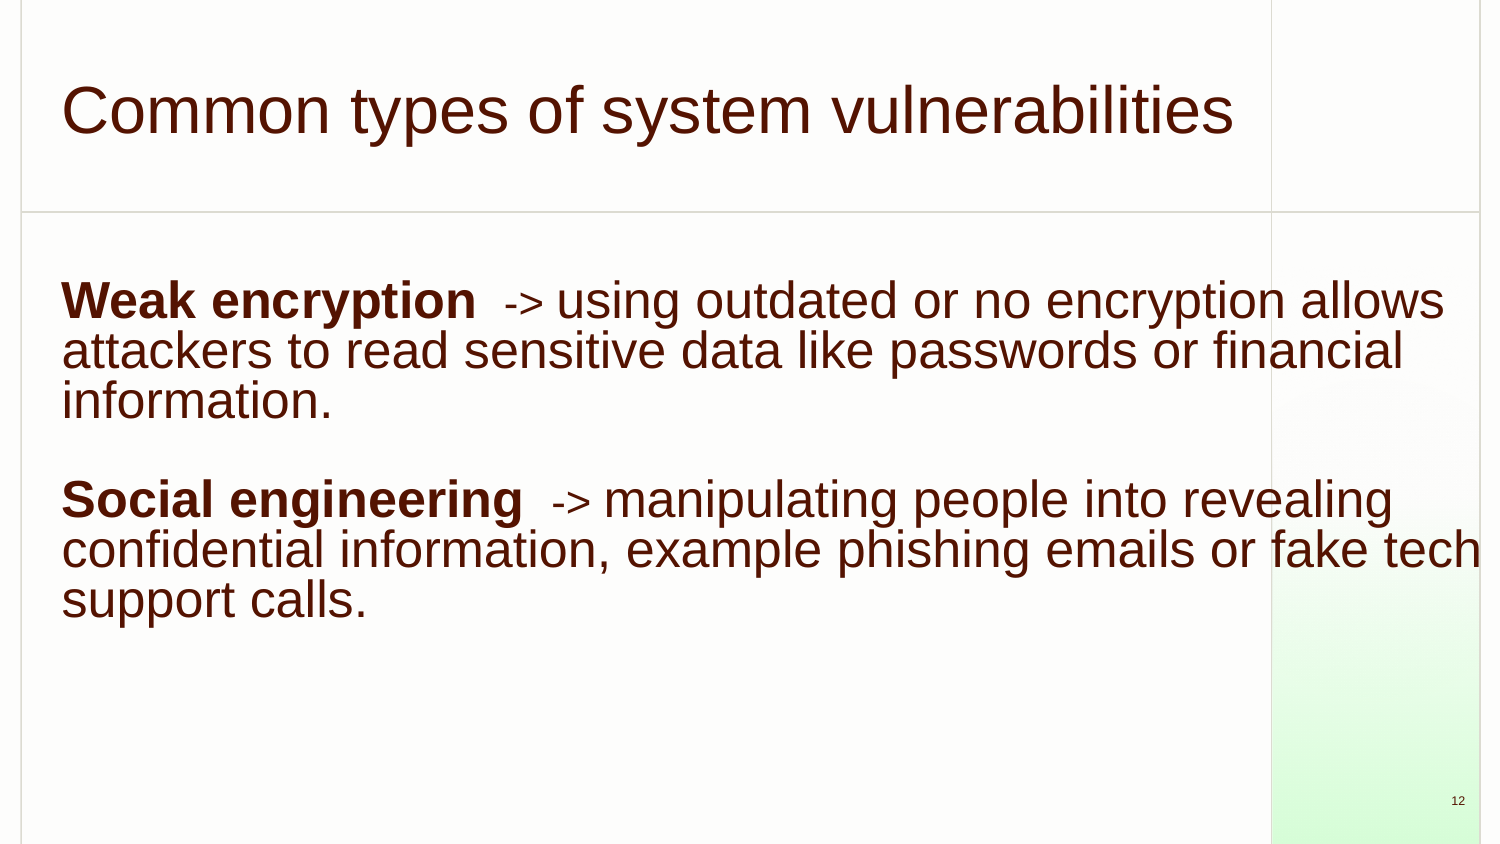

# Common types of system vulnerabilities
Weak encryption  -> using outdated or no encryption allows attackers to read sensitive data like passwords or financial information.

Social engineering  -> manipulating people into revealing confidential information, example phishing emails or fake tech support calls.

12